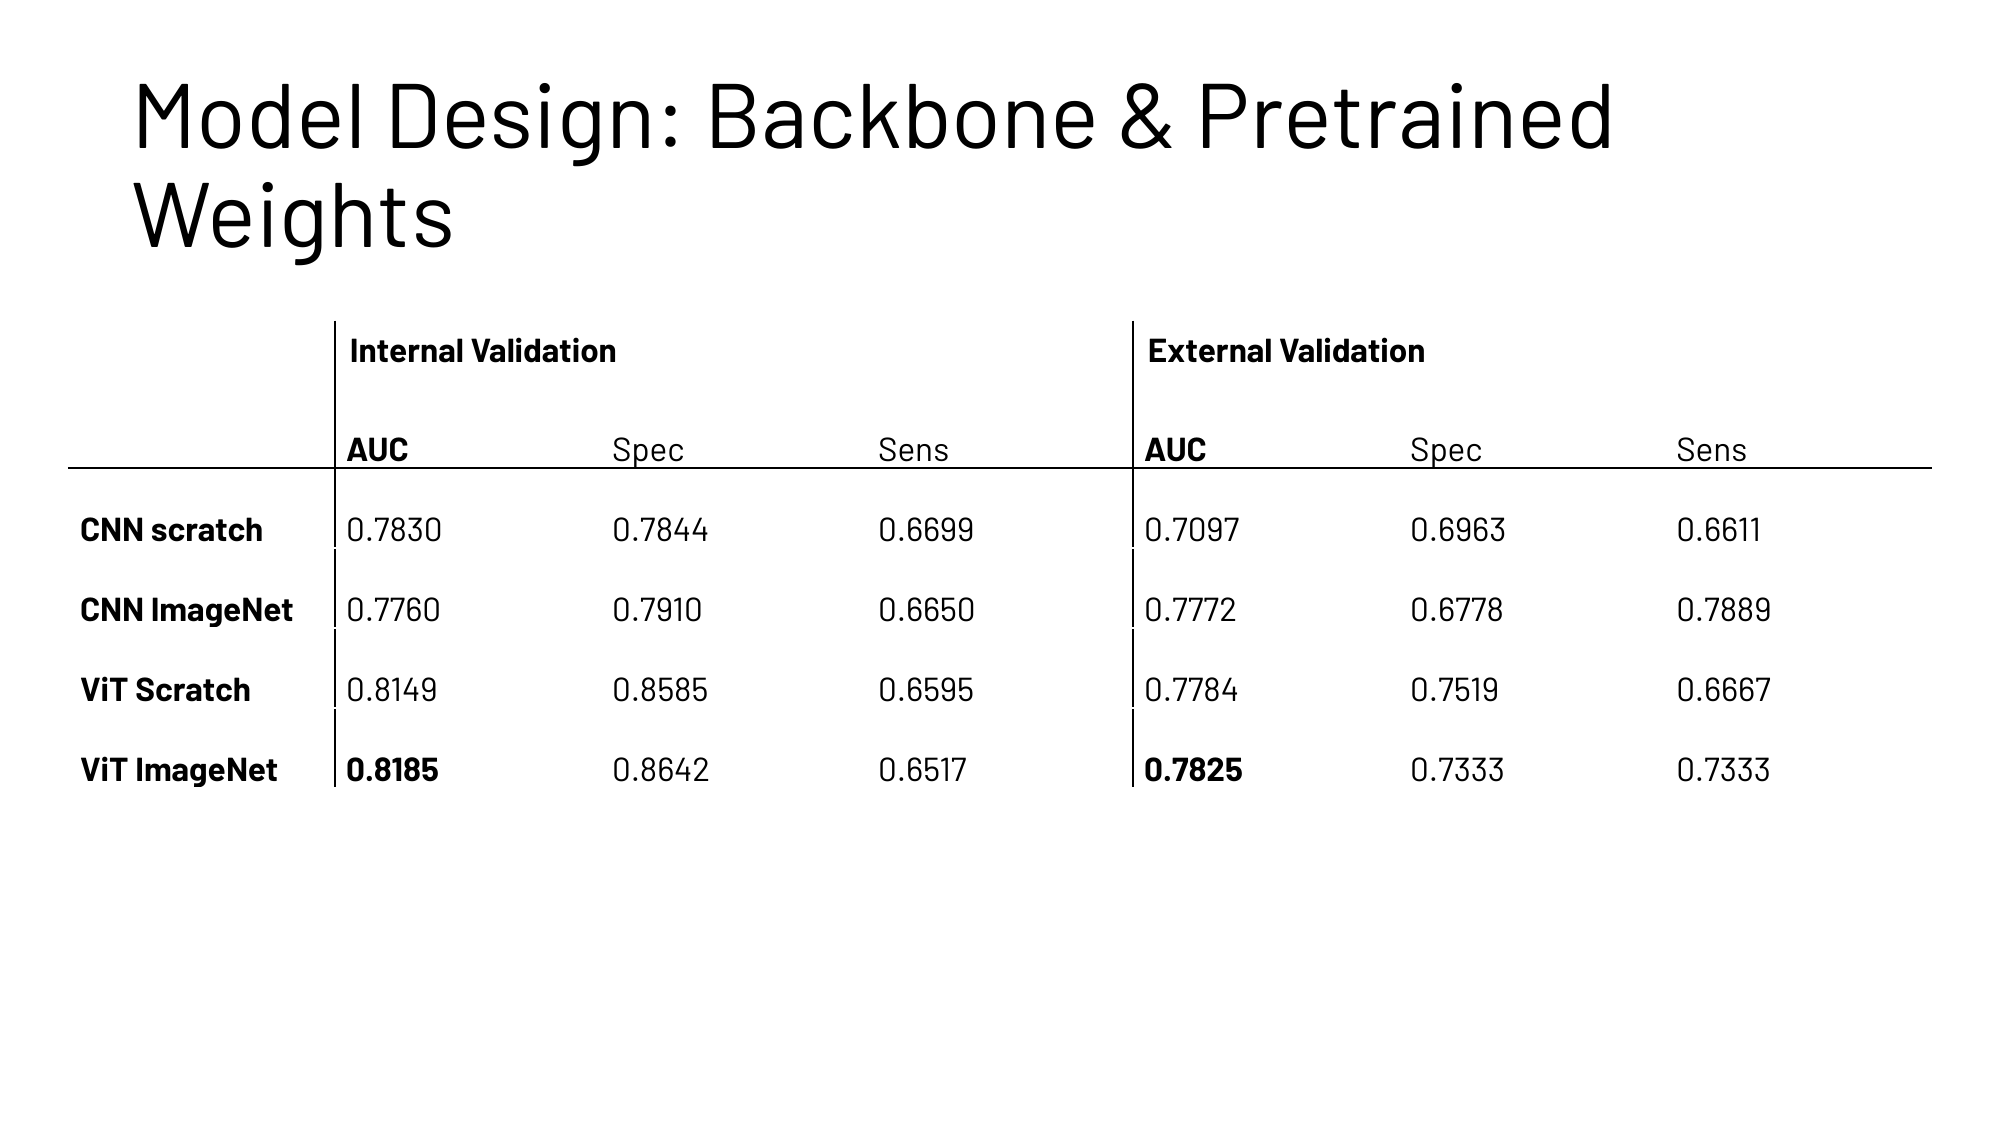

# Model Design: Backbone & Pretrained Weights
|  | Internal Validation |  |  | External Validation |  |  |
| --- | --- | --- | --- | --- | --- | --- |
|  | AUC | Spec | Sens | AUC | Spec | Sens |
| CNN scratch | 0.7830 | 0.7844 | 0.6699 | 0.7097 | 0.6963 | 0.6611 |
| CNN ImageNet | 0.7760 | 0.7910 | 0.6650 | 0.7772 | 0.6778 | 0.7889 |
| ViT Scratch | 0.8149 | 0.8585 | 0.6595 | 0.7784 | 0.7519 | 0.6667 |
| ViT ImageNet | 0.8185 | 0.8642 | 0.6517 | 0.7825 | 0.7333 | 0.7333 |